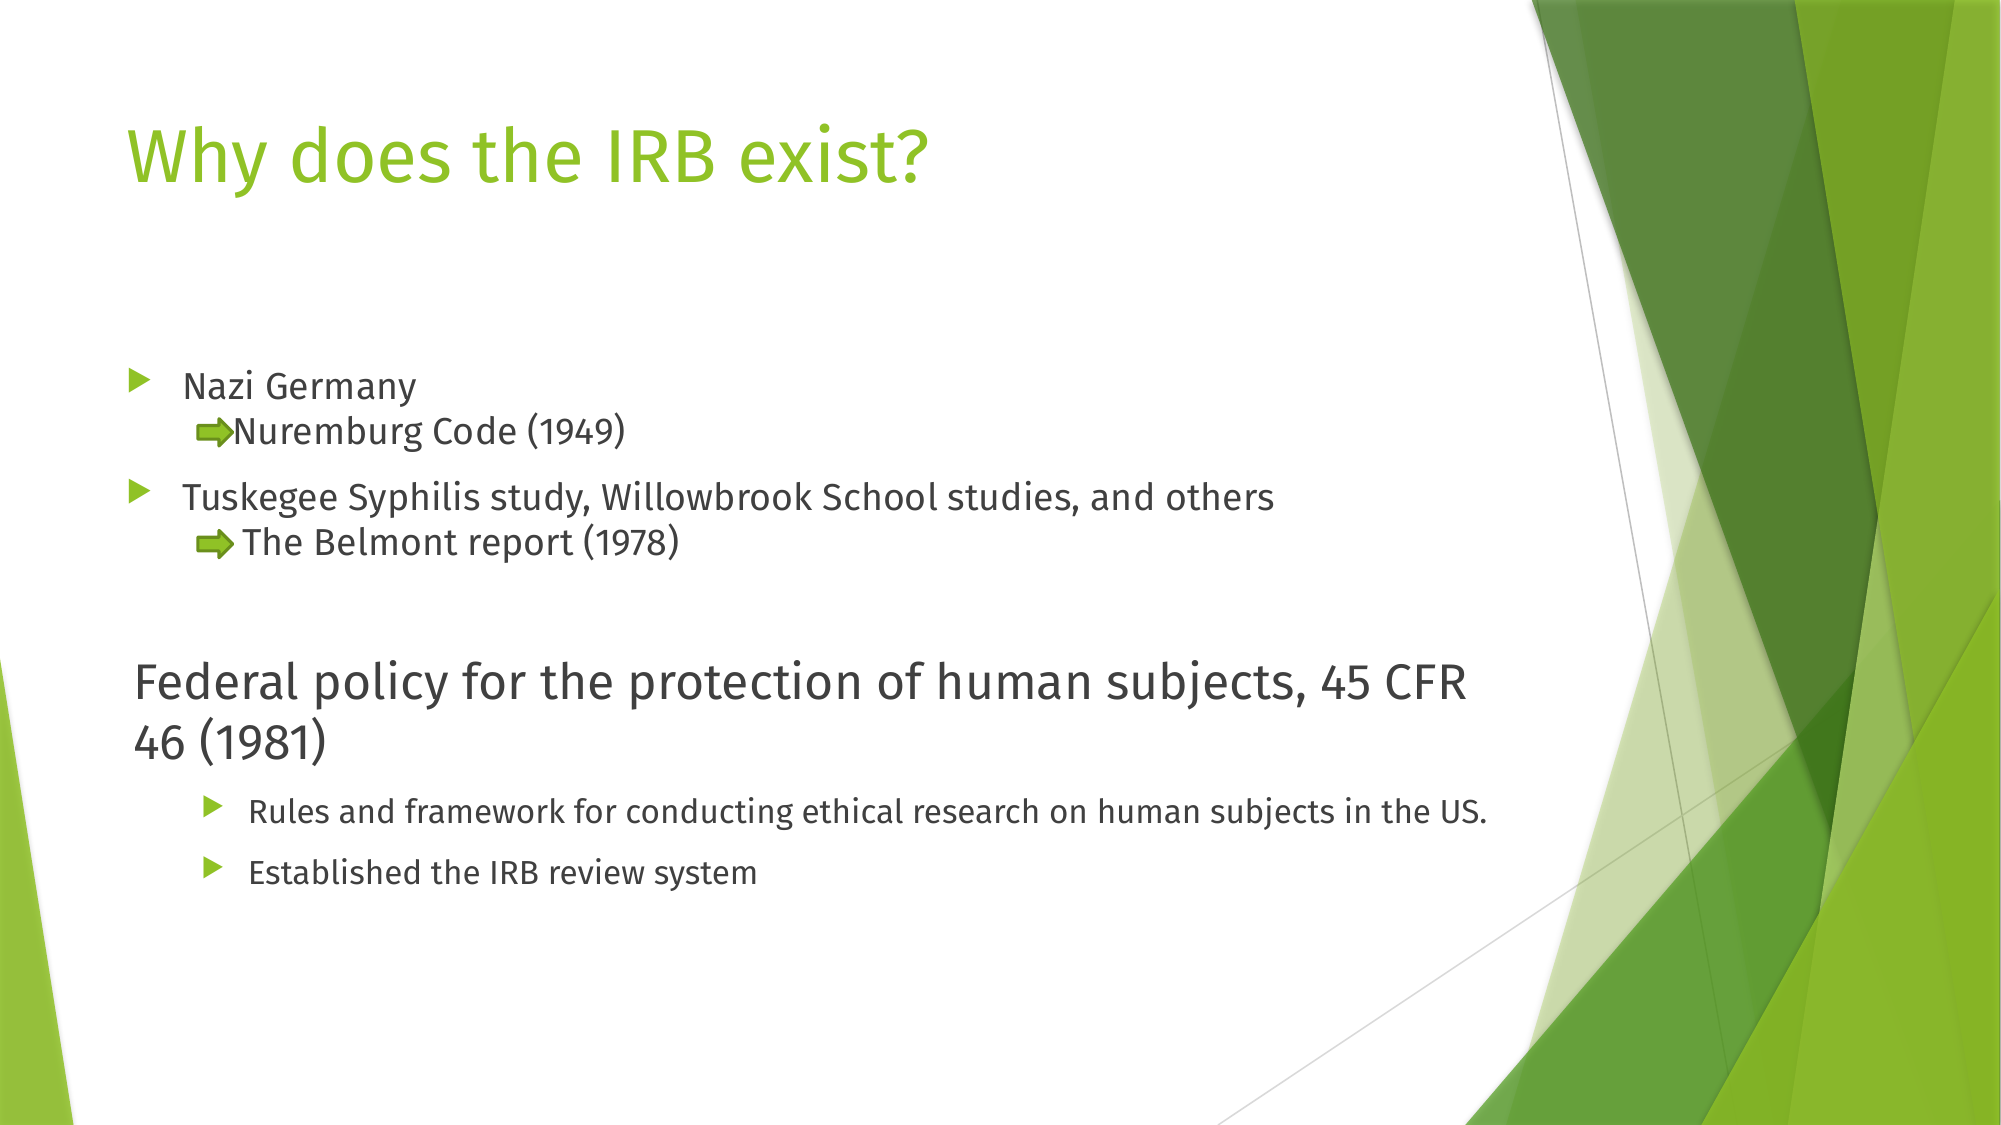

# Why does the IRB exist?
Nazi Germany
     Nuremburg Code (1949)
Tuskegee Syphilis study, Willowbrook School studies, and others
      The Belmont report (1978)

Federal policy for the protection of human subjects, 45 CFR 46 (1981)
Rules and framework for conducting ethical research on human subjects in the US.
Established the IRB review system